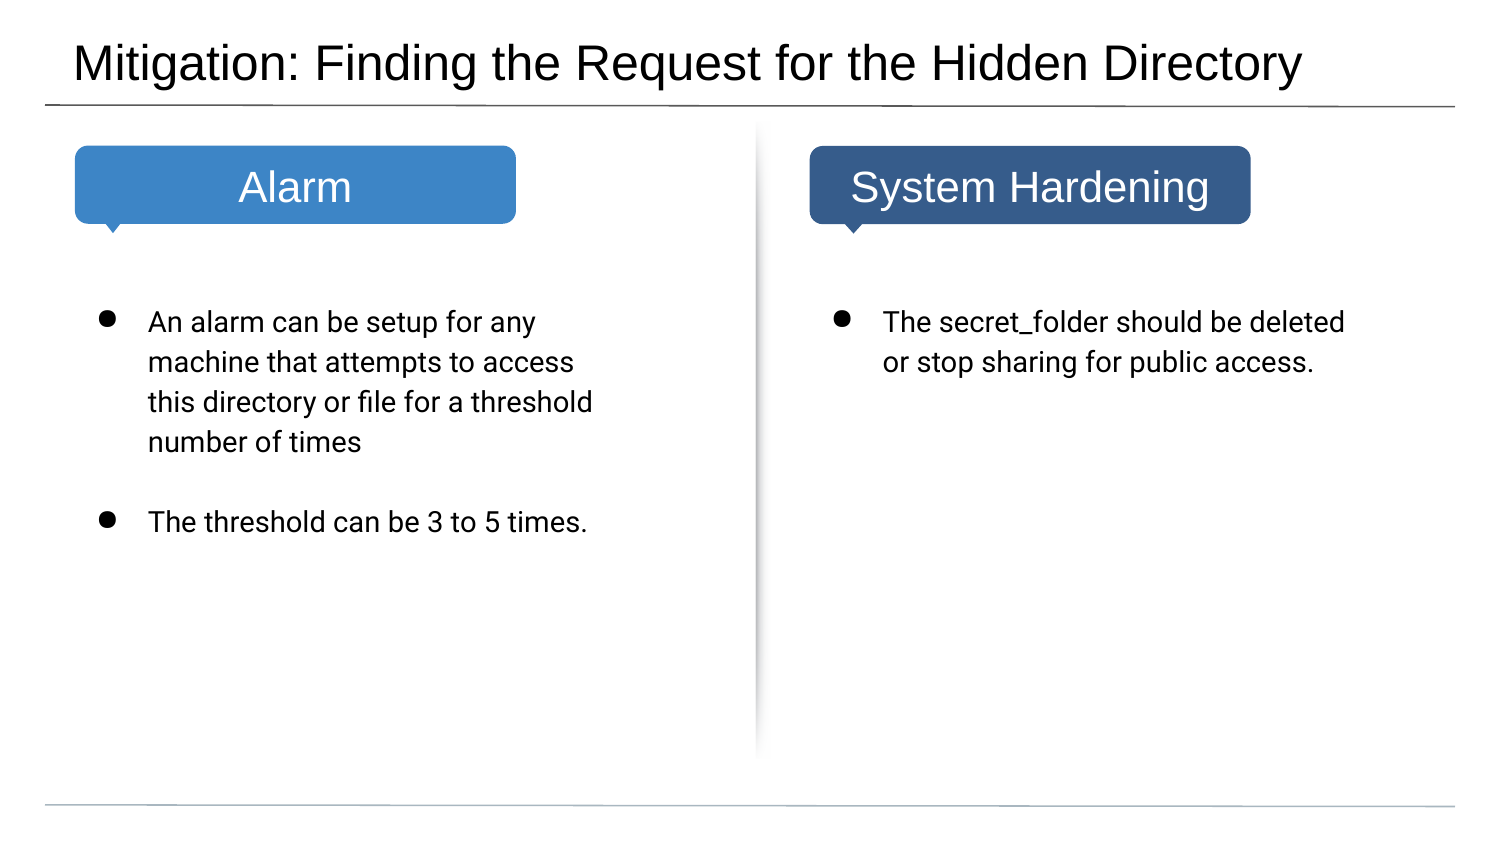

# Mitigation: Finding the Request for the Hidden Directory

An alarm can be setup for any machine that attempts to access this directory or file for a threshold number of times

The threshold can be 3 to 5 times.

The secret_folder should be deleted or stop sharing for public access.